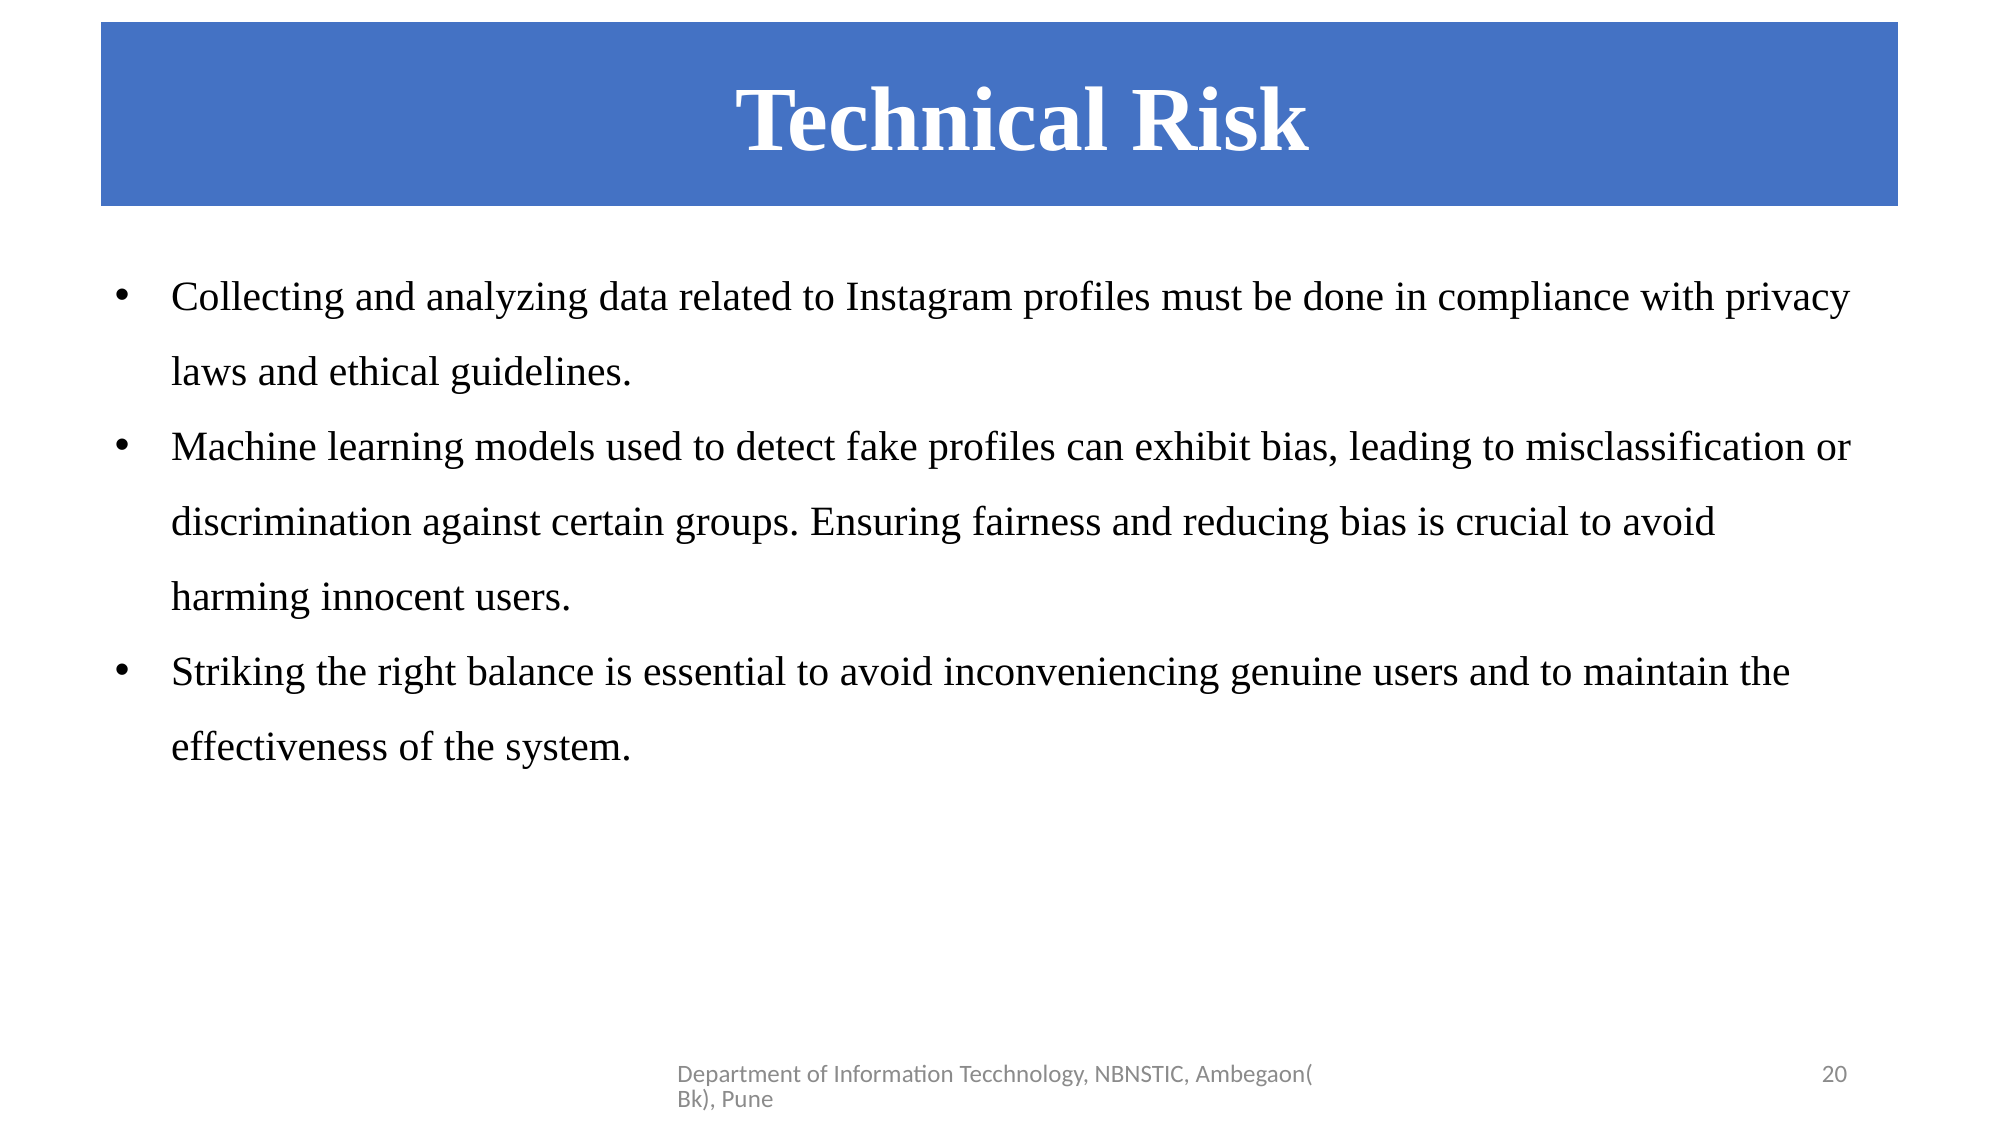

Technical Risk
#
Collecting and analyzing data related to Instagram profiles must be done in compliance with privacy laws and ethical guidelines.
Machine learning models used to detect fake profiles can exhibit bias, leading to misclassification or discrimination against certain groups. Ensuring fairness and reducing bias is crucial to avoid harming innocent users.
Striking the right balance is essential to avoid inconveniencing genuine users and to maintain the effectiveness of the system.

Department of Information Tecchnology, NBNSTIC, Ambegaon(Bk), Pune
20